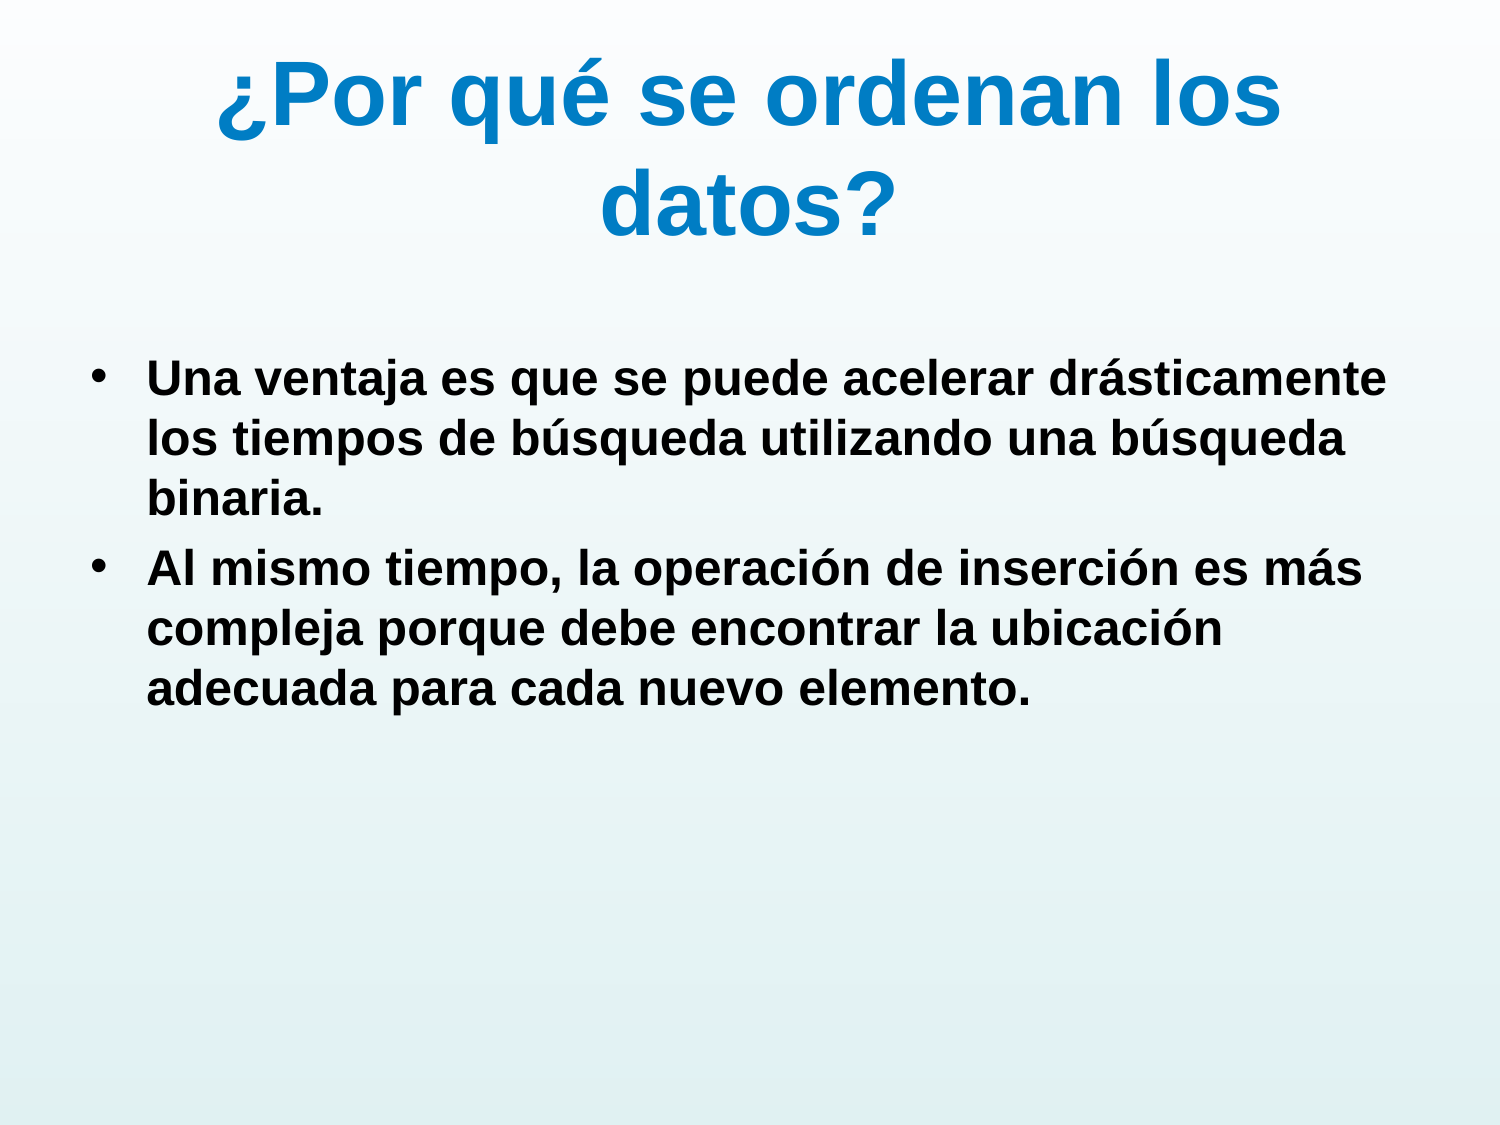

# ¿Por qué se ordenan los datos?
Una ventaja es que se puede acelerar drásticamente los tiempos de búsqueda utilizando una búsqueda binaria.
Al mismo tiempo, la operación de inserción es más compleja porque debe encontrar la ubicación adecuada para cada nuevo elemento.